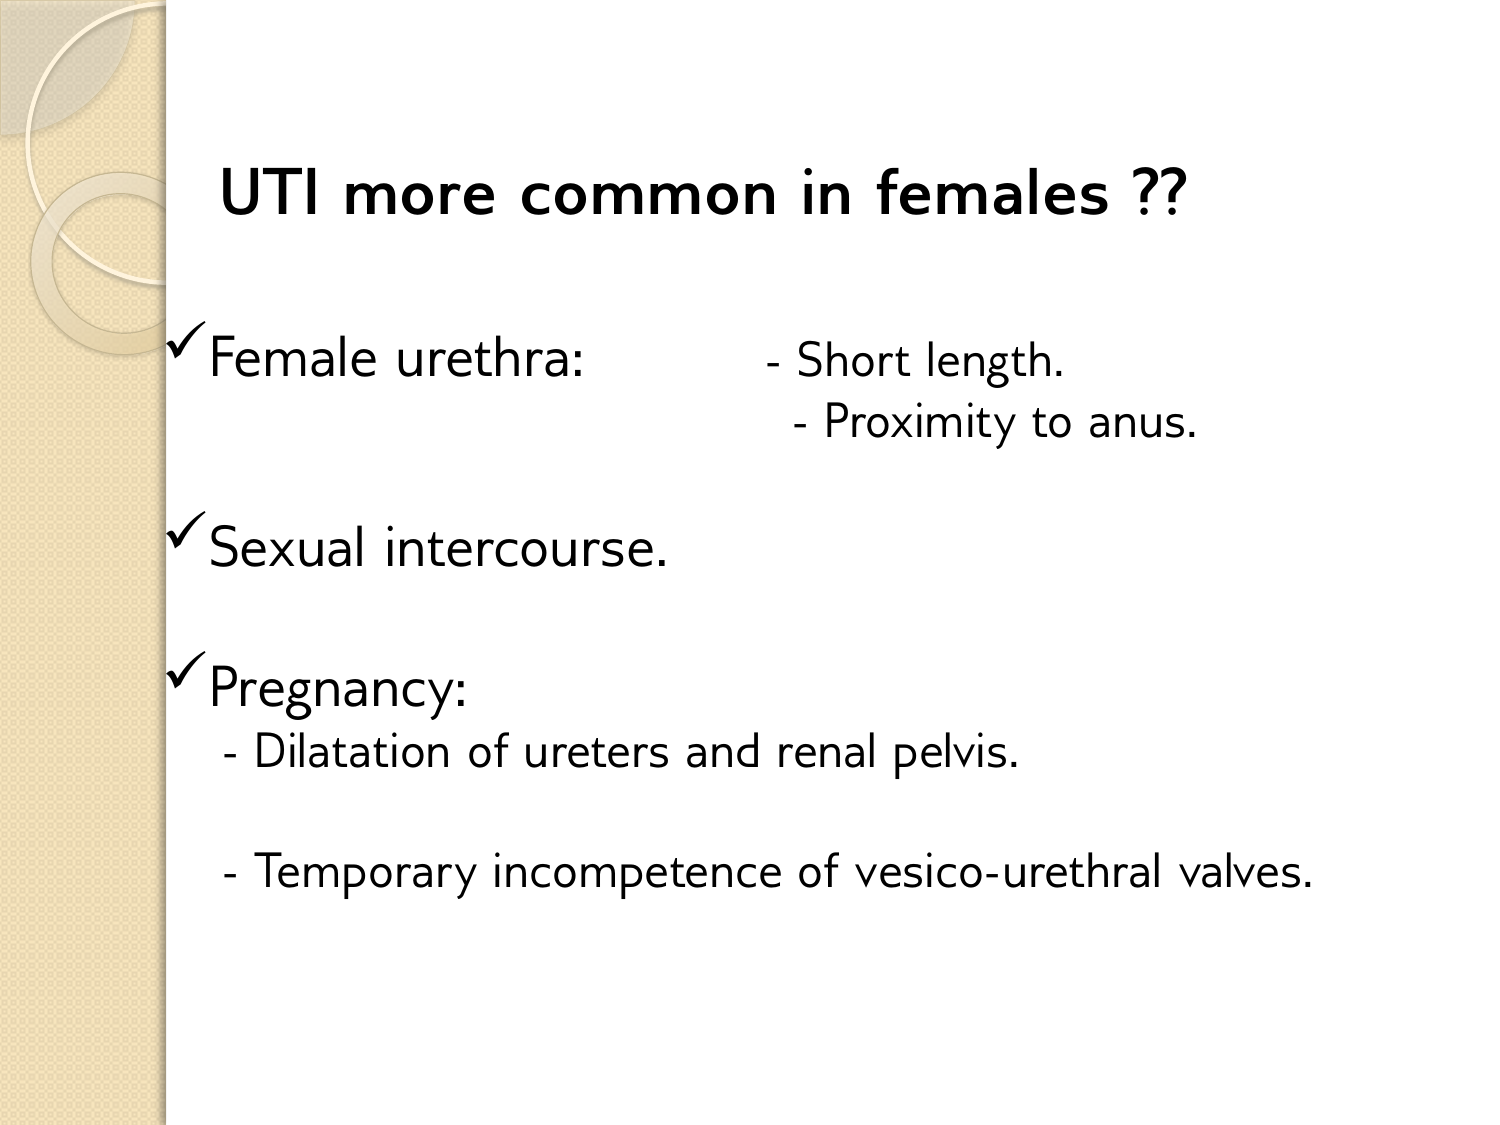

UTI more common in females ??
Female urethra:            - Short length.
                                          - Proximity to anus.

Sexual intercourse.

Pregnancy:
    - Dilatation of ureters and renal pelvis.

    - Temporary incompetence of vesico-urethral valves.